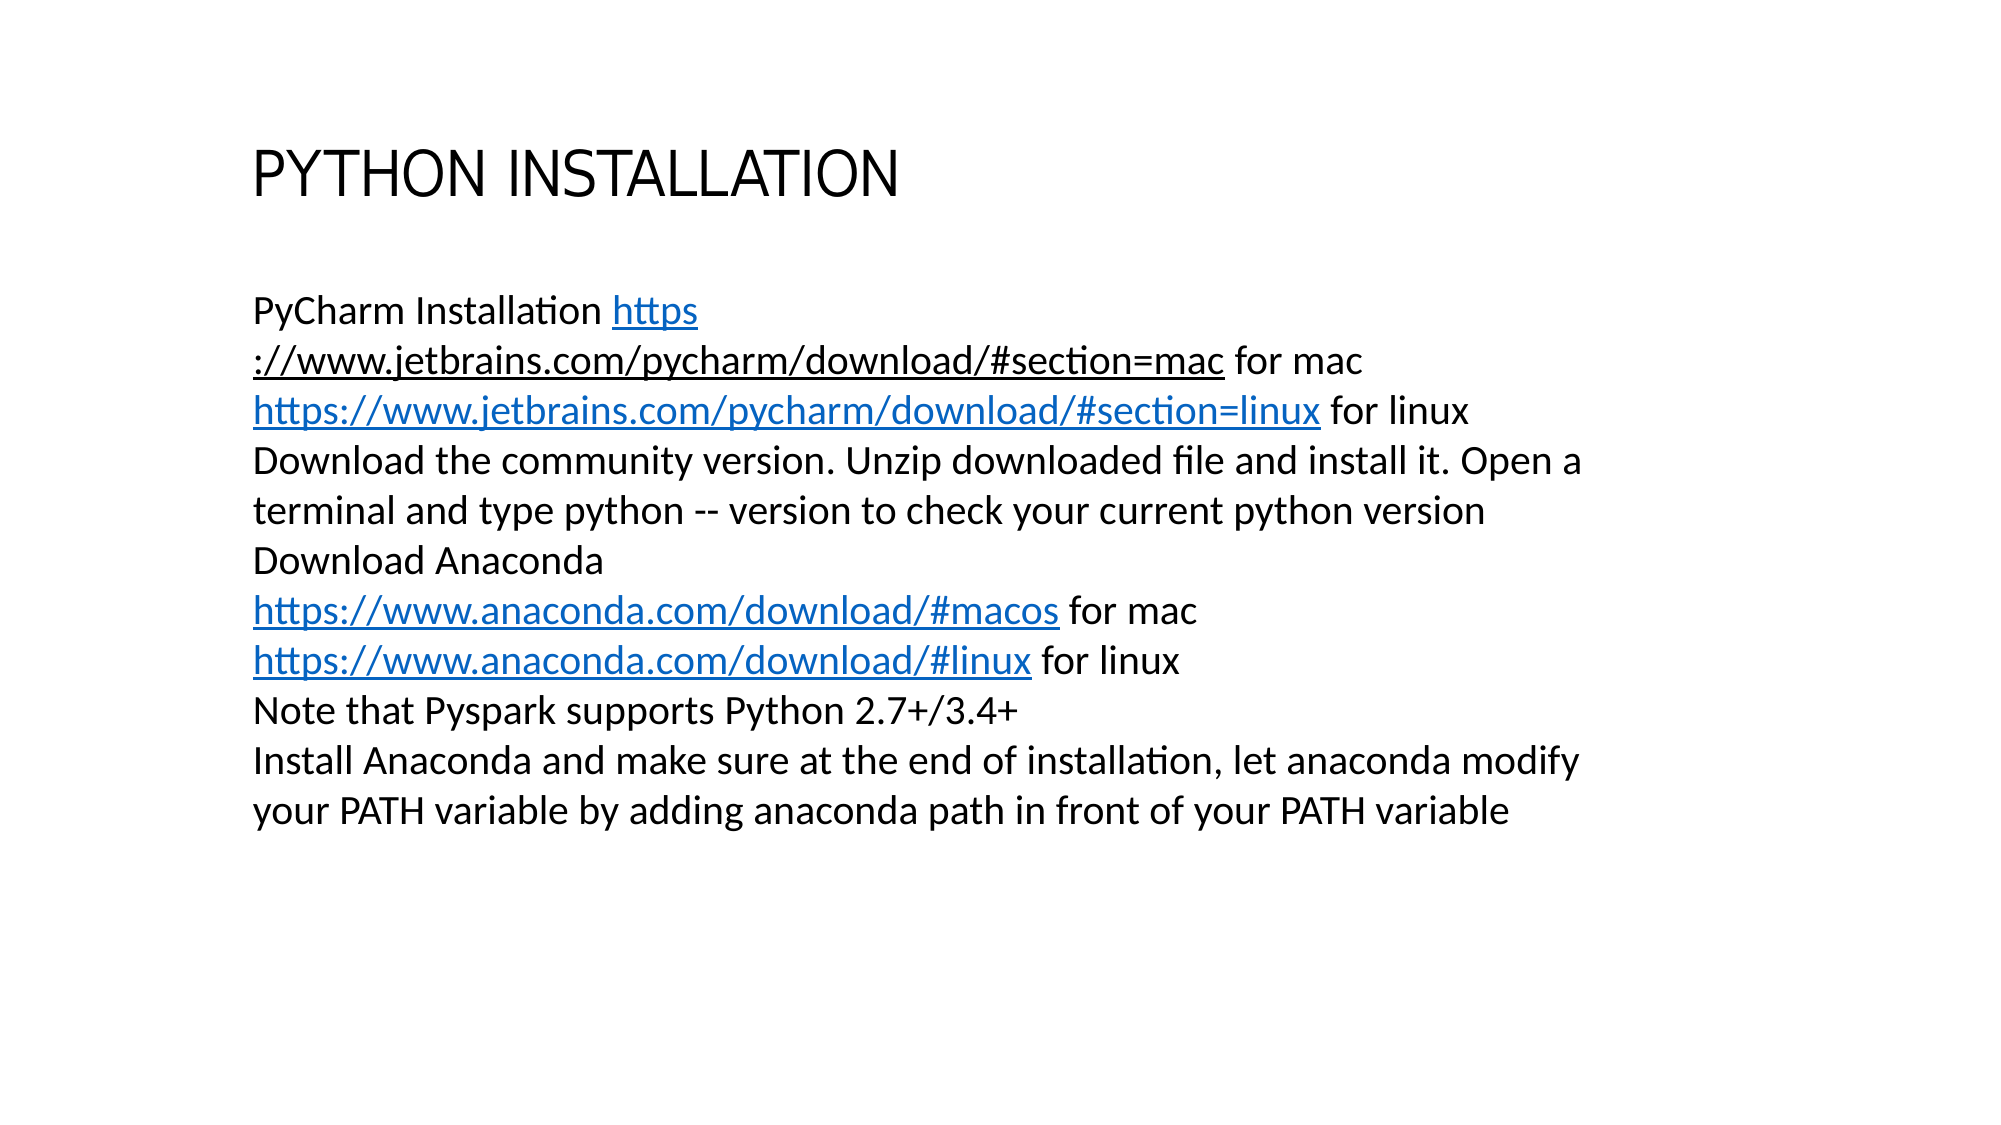

PYTHON INSTALLATION
PyCharm Installation https://www.jetbrains.com/pycharm/download/#section=mac for mac
https://www.jetbrains.com/pycharm/download/#section=linux for linux
Download the community version. Unzip downloaded file and install it. Open a terminal and type python -- version to check your current python version
Download Anaconda
https://www.anaconda.com/download/#macos for mac
https://www.anaconda.com/download/#linux for linux
Note that Pyspark supports Python 2.7+/3.4+
Install Anaconda and make sure at the end of installation, let anaconda modify your PATH variable by adding anaconda path in front of your PATH variable